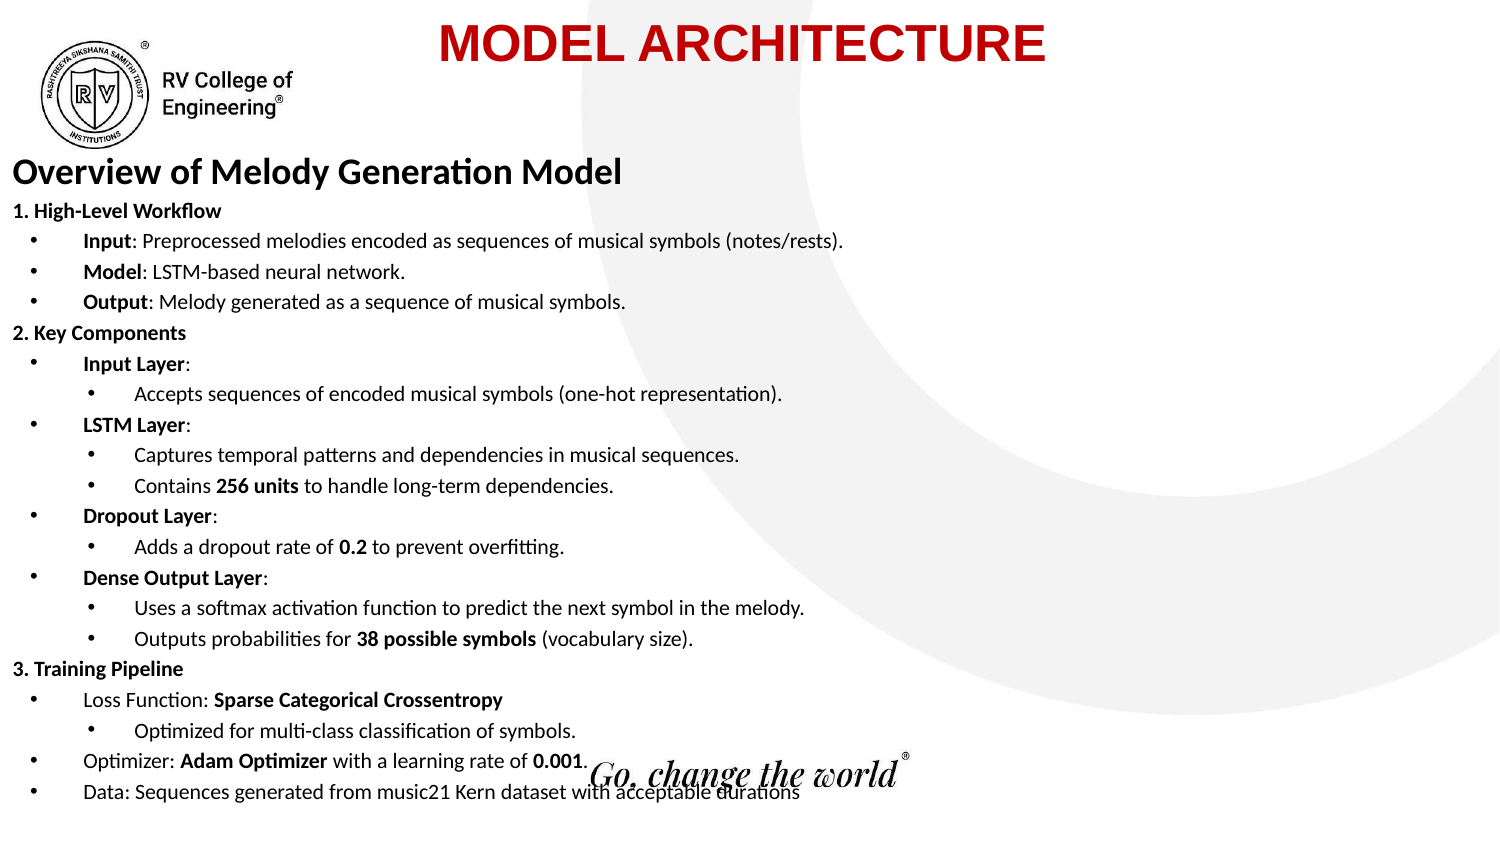

# MODEL ARCHITECTURE
Overview of Melody Generation Model
1. High-Level Workflow
Input: Preprocessed melodies encoded as sequences of musical symbols (notes/rests).
Model: LSTM-based neural network.
Output: Melody generated as a sequence of musical symbols.
2. Key Components
Input Layer:
Accepts sequences of encoded musical symbols (one-hot representation).
LSTM Layer:
Captures temporal patterns and dependencies in musical sequences.
Contains 256 units to handle long-term dependencies.
Dropout Layer:
Adds a dropout rate of 0.2 to prevent overfitting.
Dense Output Layer:
Uses a softmax activation function to predict the next symbol in the melody.
Outputs probabilities for 38 possible symbols (vocabulary size).
3. Training Pipeline
Loss Function: Sparse Categorical Crossentropy
Optimized for multi-class classification of symbols.
Optimizer: Adam Optimizer with a learning rate of 0.001.
Data: Sequences generated from music21 Kern dataset with acceptable durations